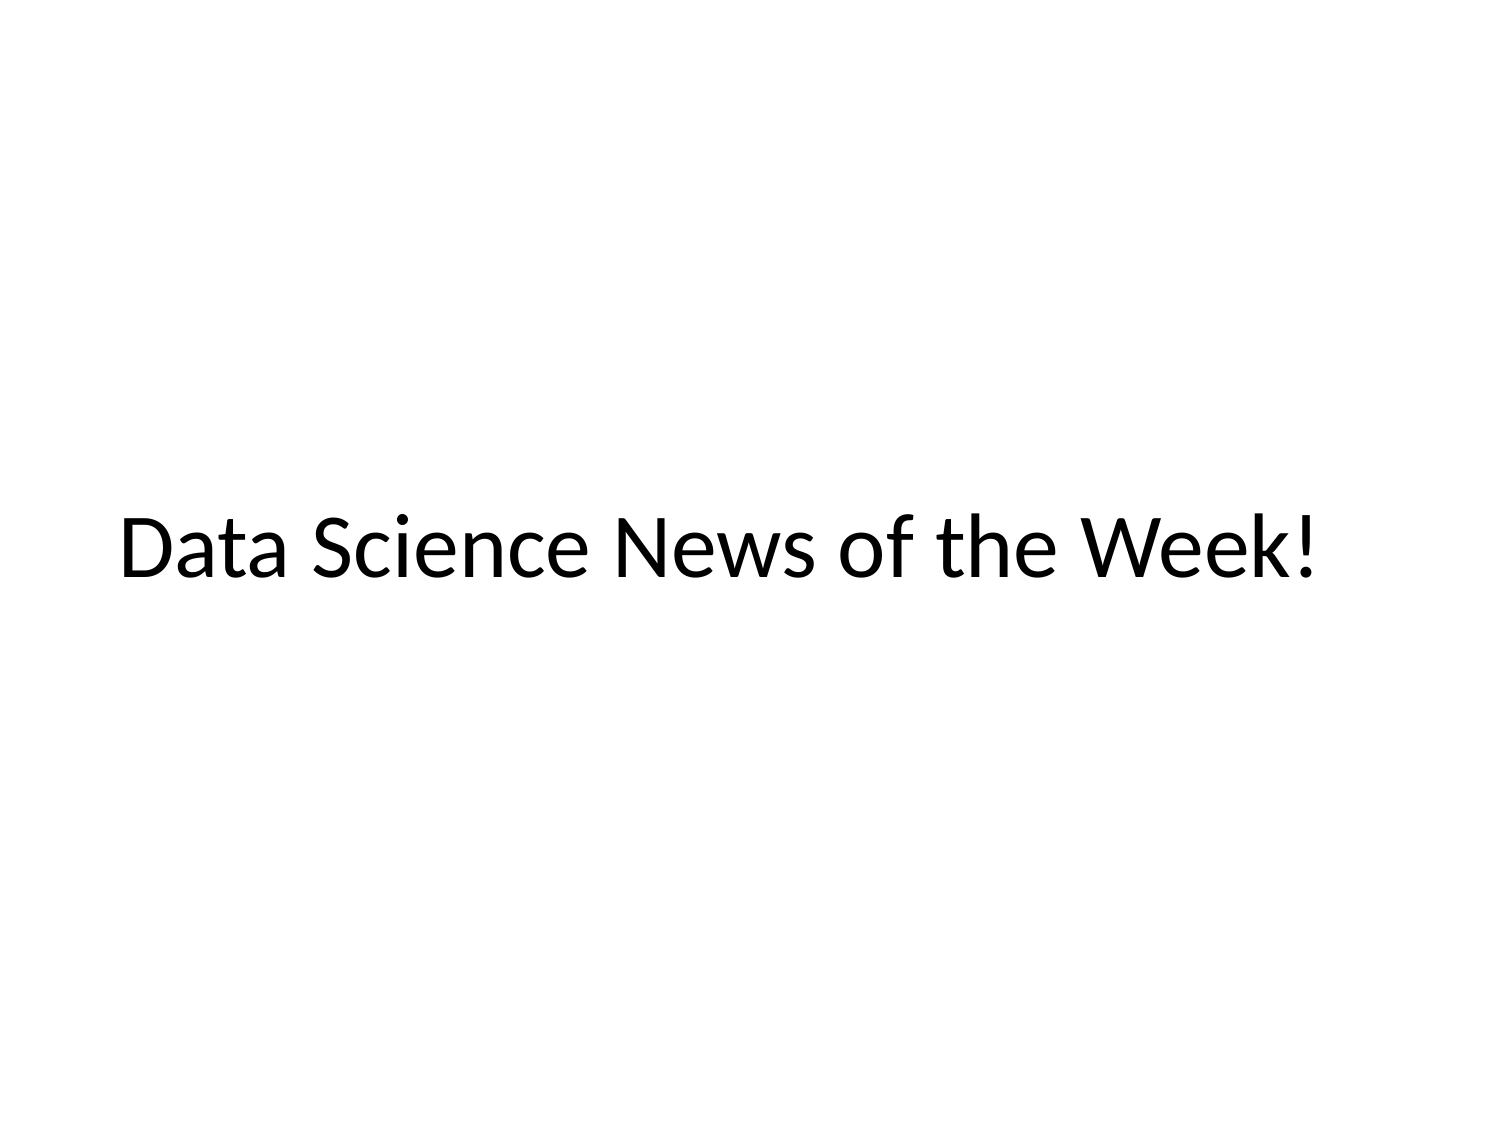

# Data Science News of the Week!